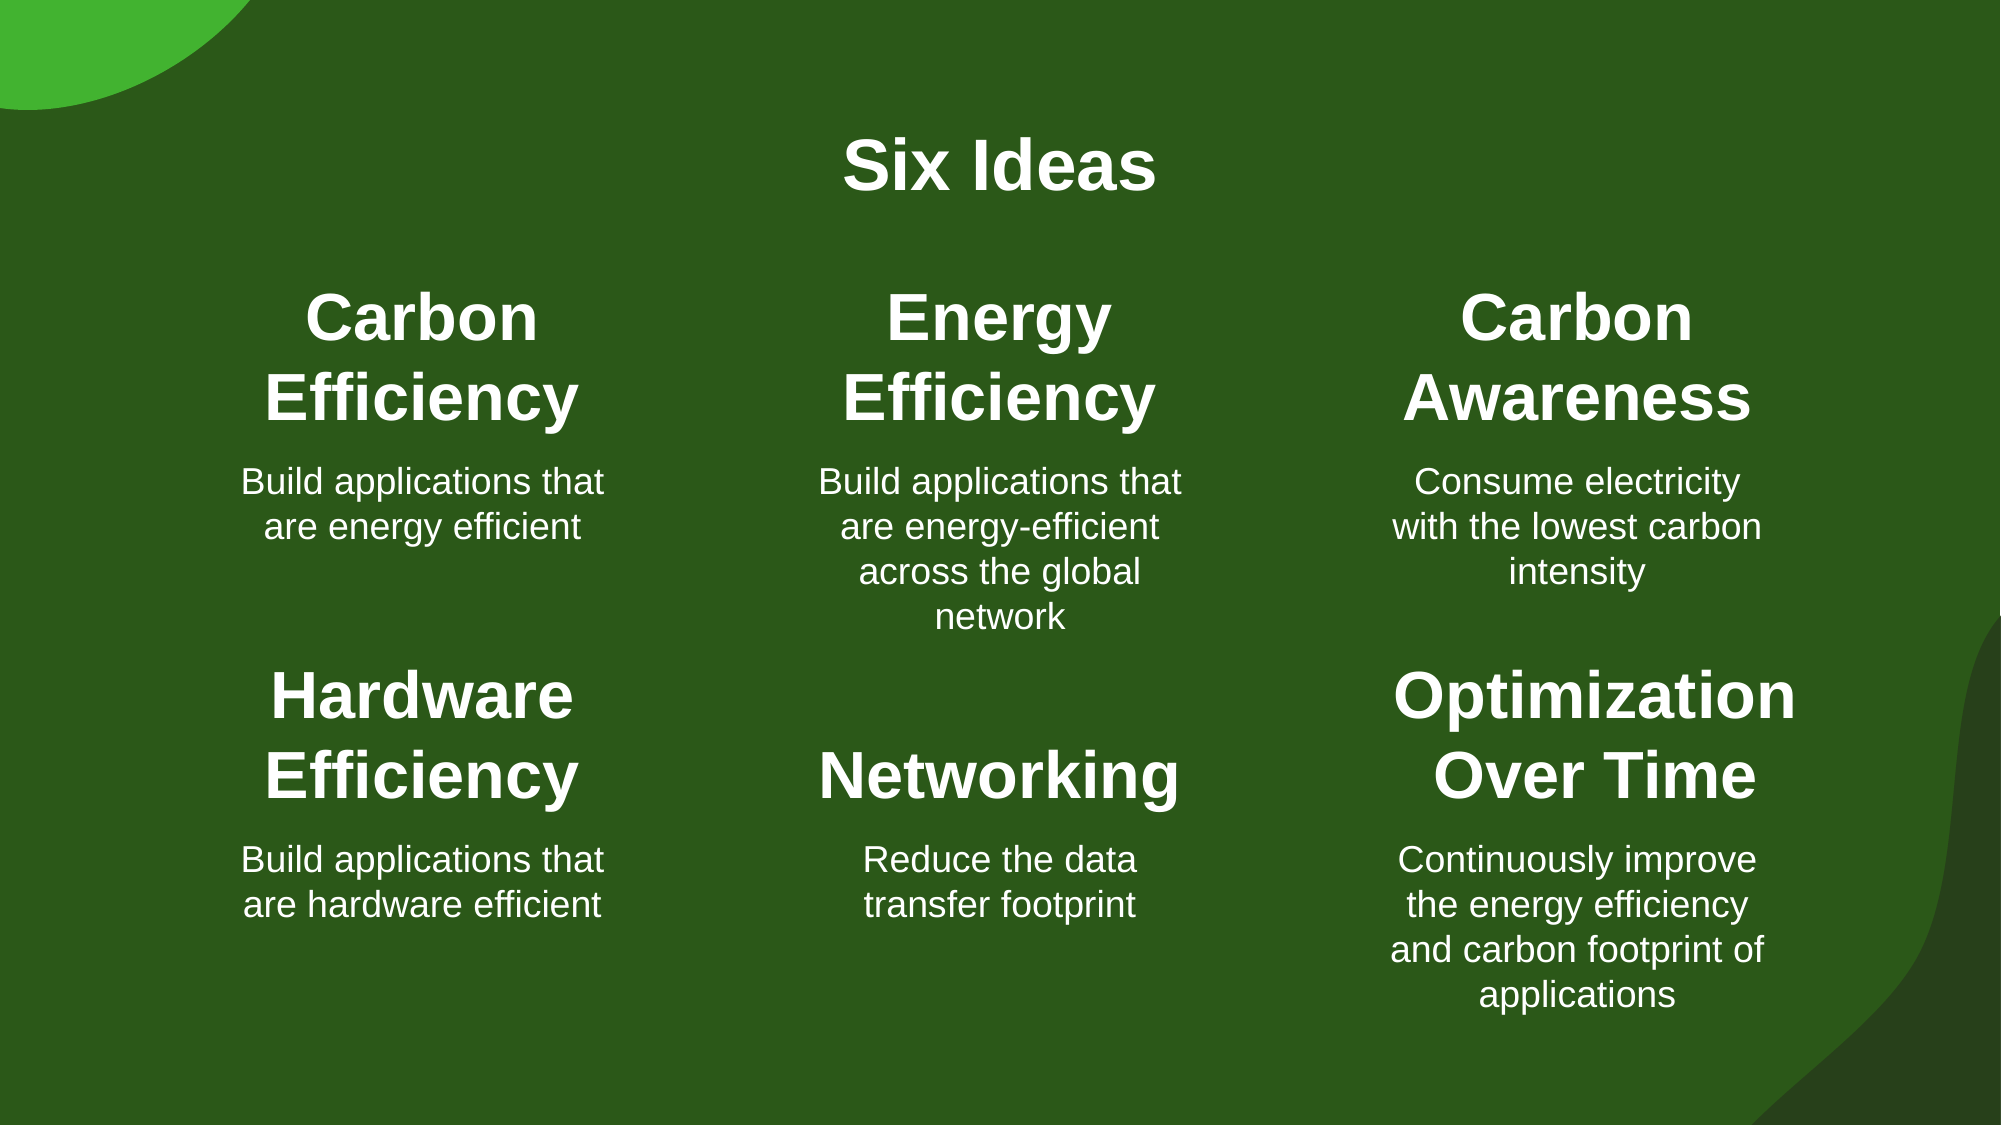

# Six Ideas
Carbon Efficiency
Energy Efficiency
Carbon Awareness
Build applications that are energy efficient
Build applications that are energy-efficient across the global network
Consume electricity with the lowest carbon intensity
Hardware Efficiency
Networking
Optimization Over Time
Build applications that are hardware efficient
Reduce the data transfer footprint
Continuously improve the energy efficiency and carbon footprint of applications